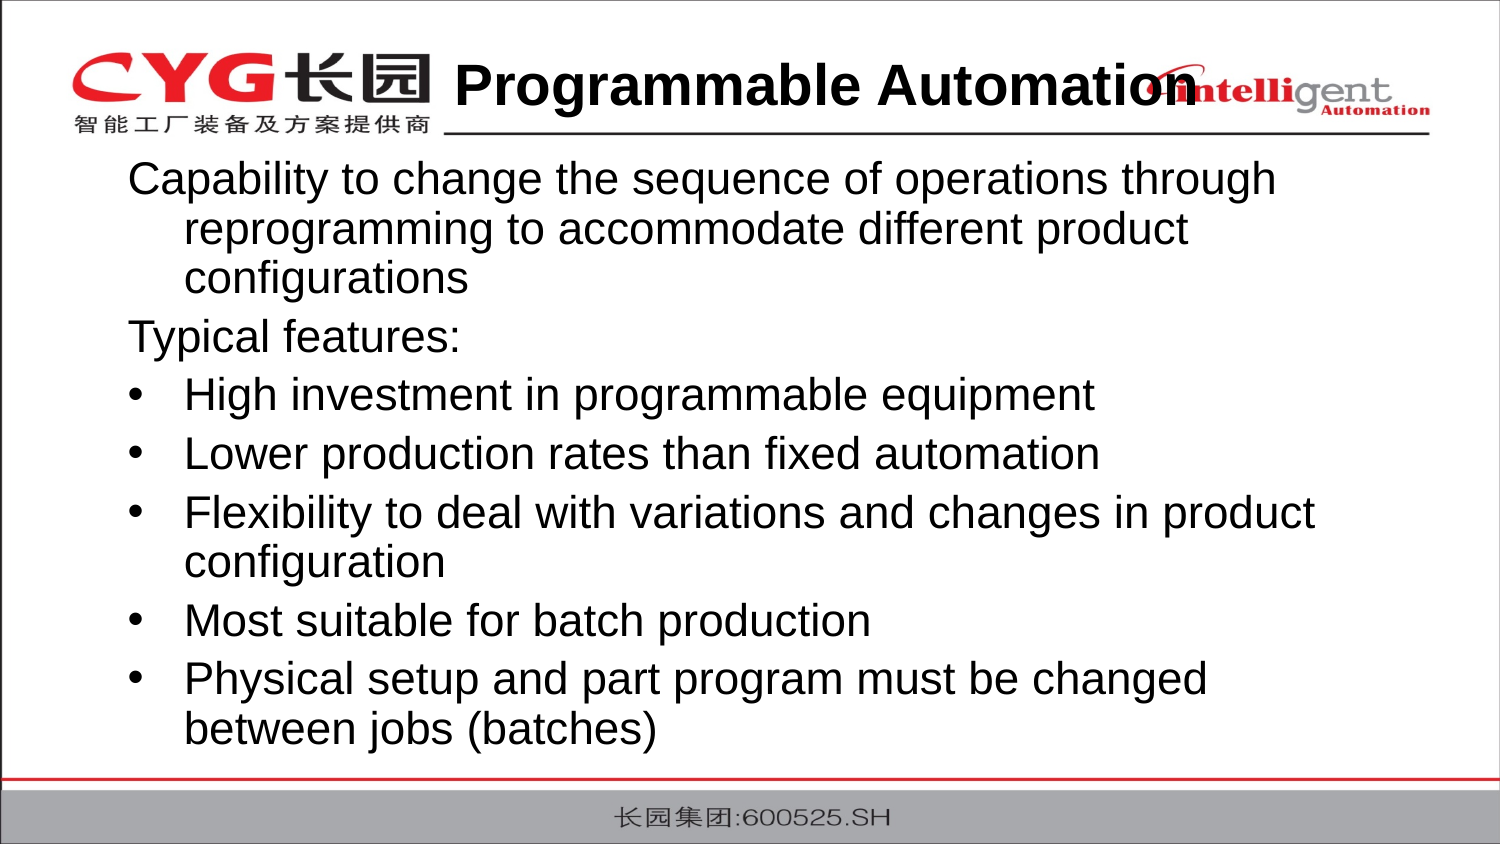

Programmable Automation
Capability to change the sequence of operations through reprogramming to accommodate different product configurations
Typical features:
High investment in programmable equipment
Lower production rates than fixed automation
Flexibility to deal with variations and changes in product configuration
Most suitable for batch production
Physical setup and part program must be changed between jobs (batches)